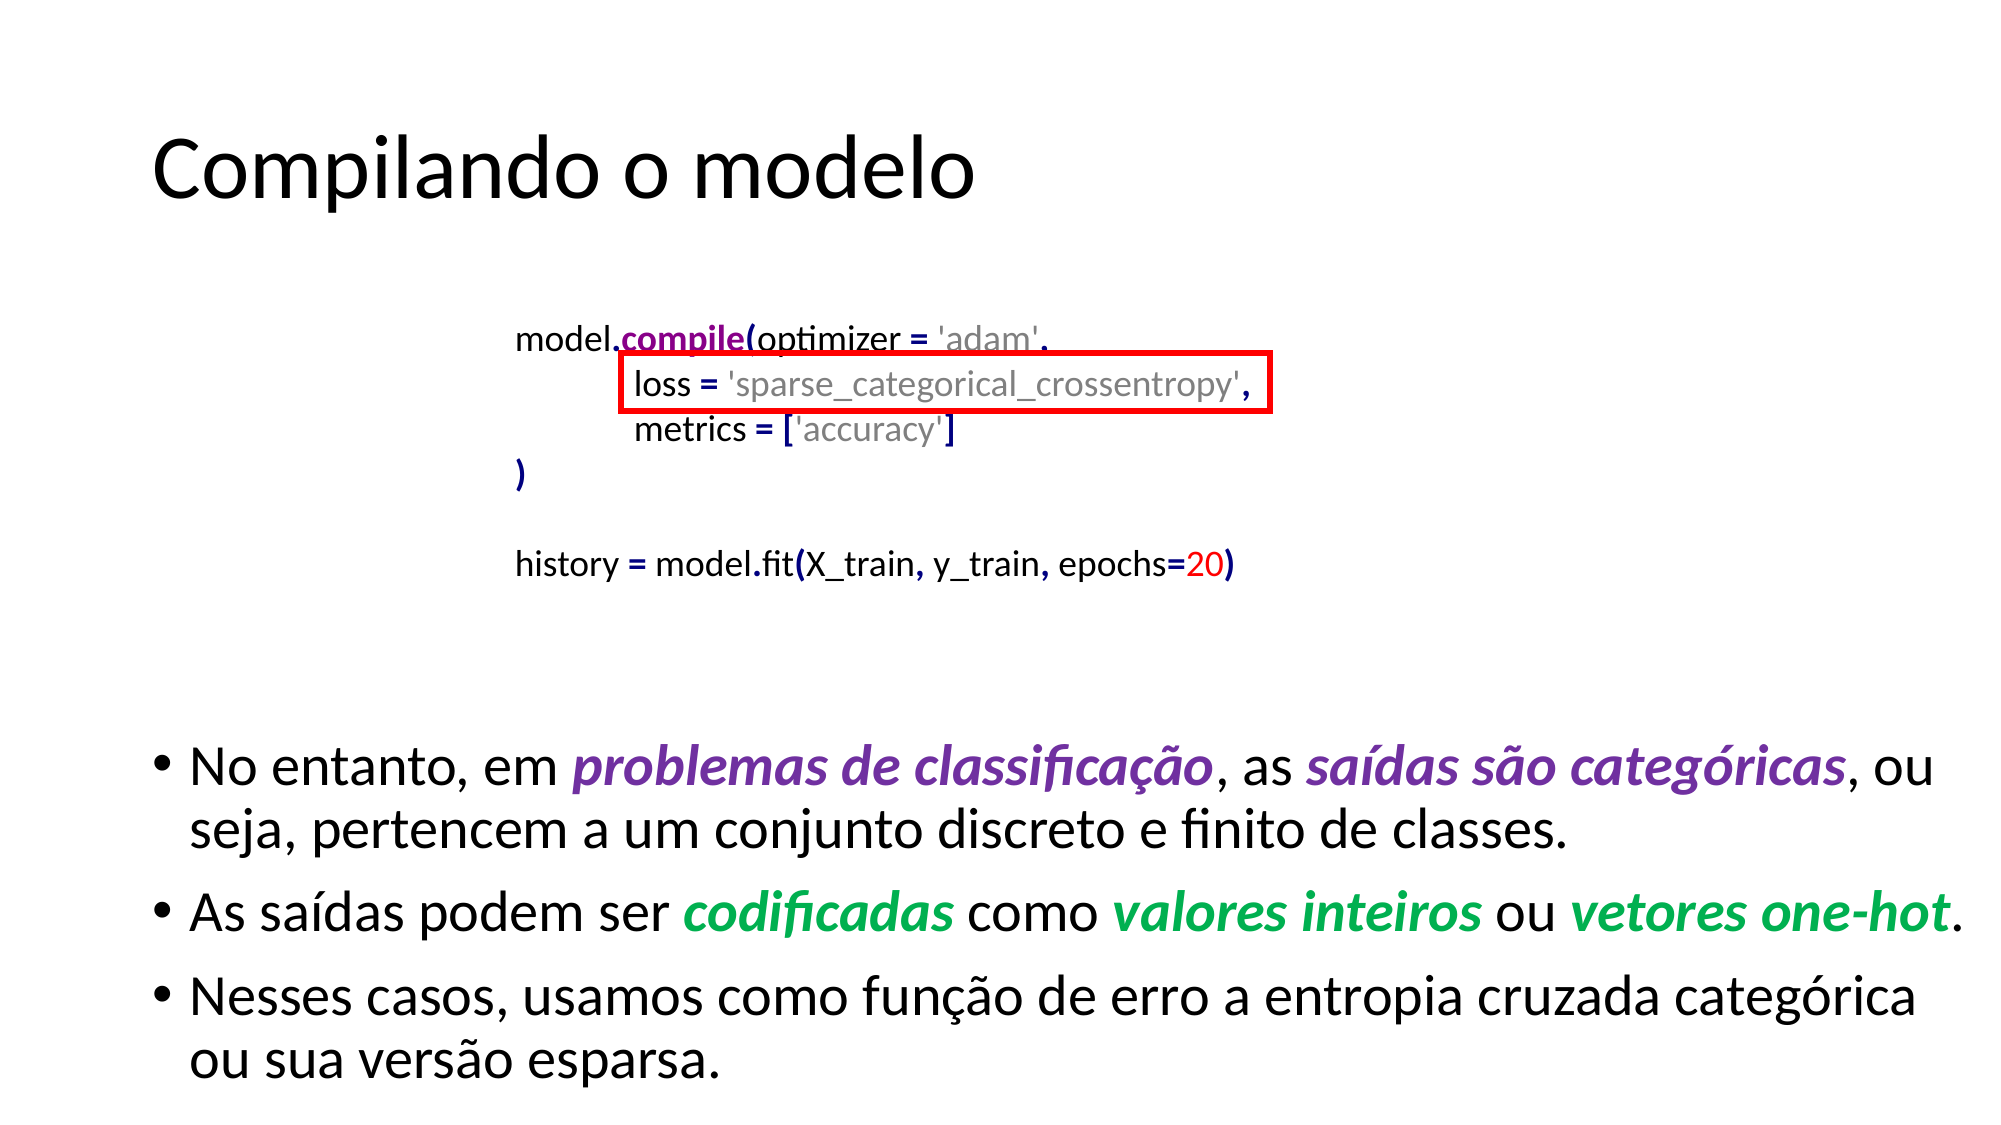

# Compilando o modelo
model.compile(optimizer = 'adam',
              loss = 'sparse_categorical_crossentropy',
              metrics = ['accuracy']
)

history = model.fit(X_train, y_train, epochs=20)

No entanto, em problemas de classificação, as saídas são categóricas, ou seja, pertencem a um conjunto discreto e finito de classes.
As saídas podem ser codificadas como valores inteiros ou vetores one-hot.
Nesses casos, usamos como função de erro a entropia cruzada categórica ou sua versão esparsa.